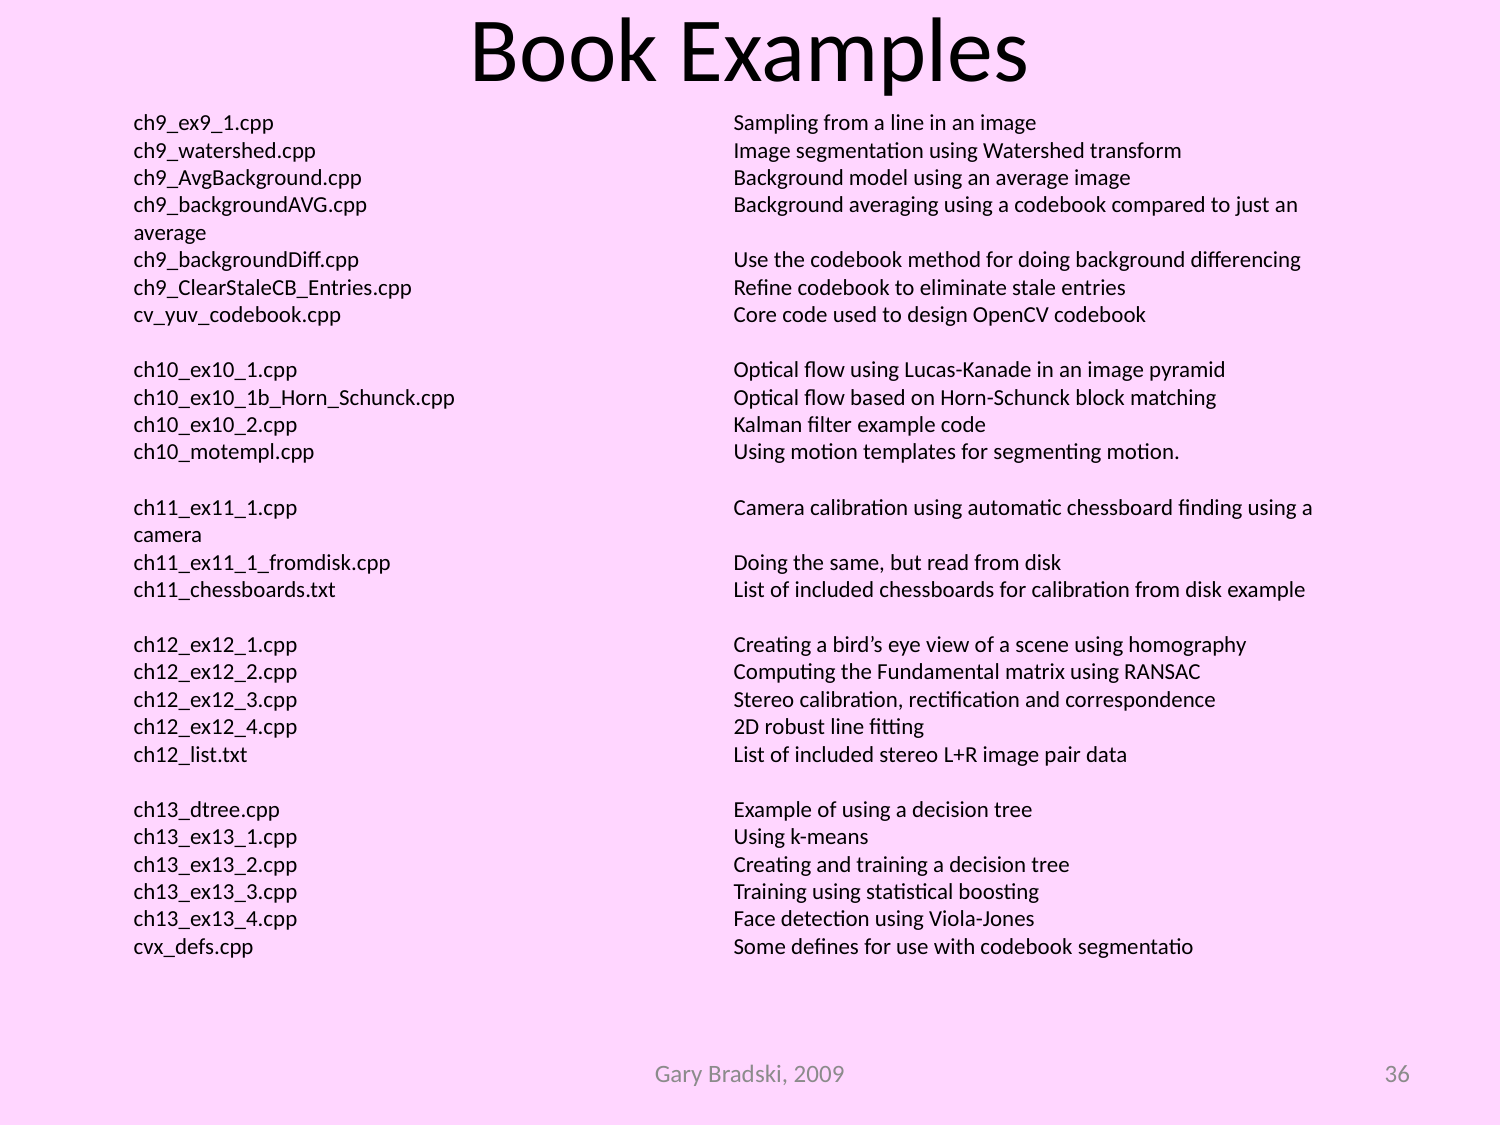

# Book Examples
ch9_ex9_1.cpp				Sampling from a line in an image
ch9_watershed.cpp			Image segmentation using Watershed transform
ch9_AvgBackground.cpp			Background model using an average image
ch9_backgroundAVG.cpp			Background averaging using a codebook compared to just an average
ch9_backgroundDiff.cpp			Use the codebook method for doing background differencing
ch9_ClearStaleCB_Entries.cpp			Refine codebook to eliminate stale entries
cv_yuv_codebook.cpp			Core code used to design OpenCV codebook

ch10_ex10_1.cpp			Optical flow using Lucas-Kanade in an image pyramid
ch10_ex10_1b_Horn_Schunck.cpp		Optical flow based on Horn-Schunck block matching
ch10_ex10_2.cpp			Kalman filter example code
ch10_motempl.cpp			Using motion templates for segmenting motion.

ch11_ex11_1.cpp			Camera calibration using automatic chessboard finding using a camera
ch11_ex11_1_fromdisk.cpp			Doing the same, but read from disk
ch11_chessboards.txt			List of included chessboards for calibration from disk example

ch12_ex12_1.cpp			Creating a bird’s eye view of a scene using homography
ch12_ex12_2.cpp			Computing the Fundamental matrix using RANSAC
ch12_ex12_3.cpp			Stereo calibration, rectification and correspondence
ch12_ex12_4.cpp			2D robust line fitting
ch12_list.txt				List of included stereo L+R image pair data

ch13_dtree.cpp				Example of using a decision tree
ch13_ex13_1.cpp			Using k-means
ch13_ex13_2.cpp			Creating and training a decision tree
ch13_ex13_3.cpp			Training using statistical boosting
ch13_ex13_4.cpp			Face detection using Viola-Jones
cvx_defs.cpp				Some defines for use with codebook segmentatio
Gary Bradski, 2009
36